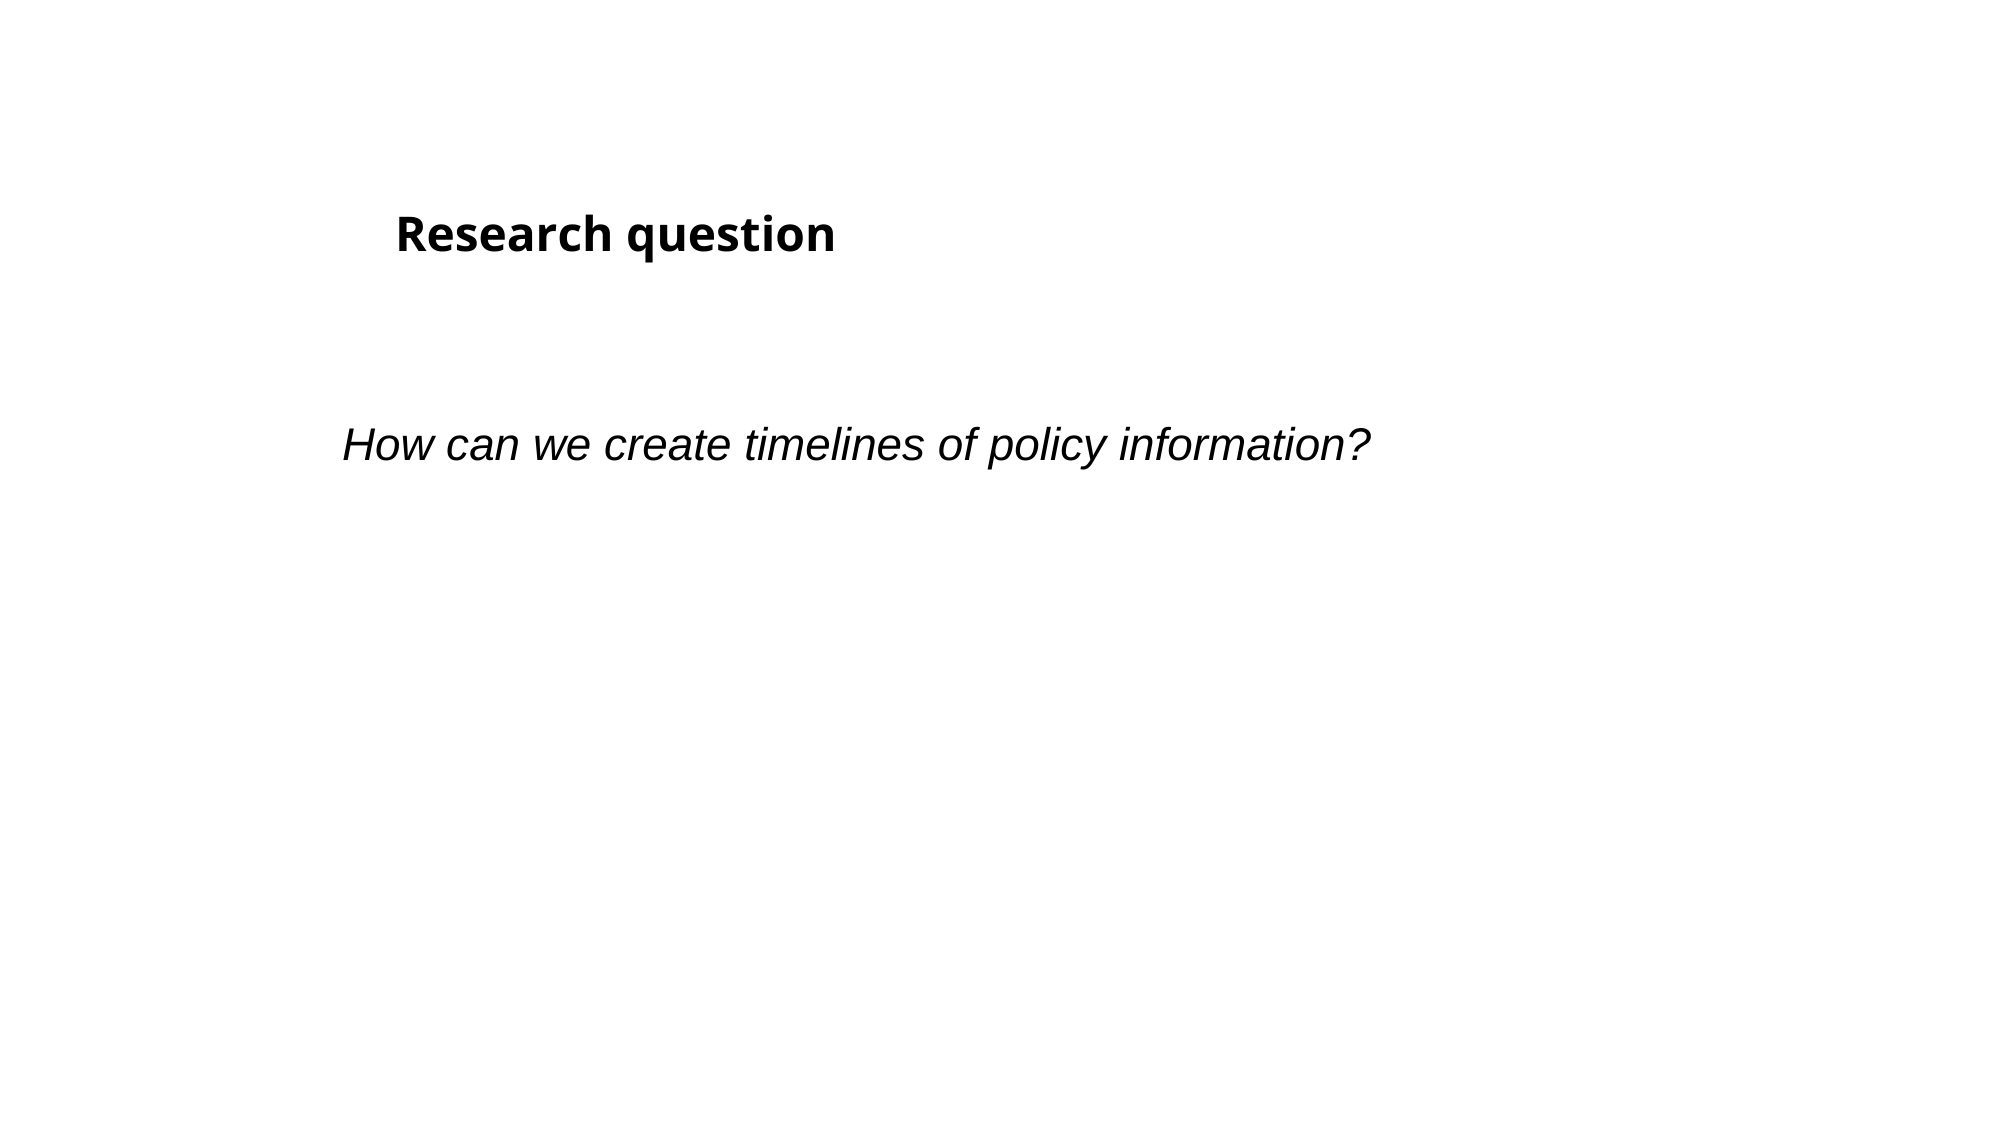

# Research question
How can we create timelines of policy information?